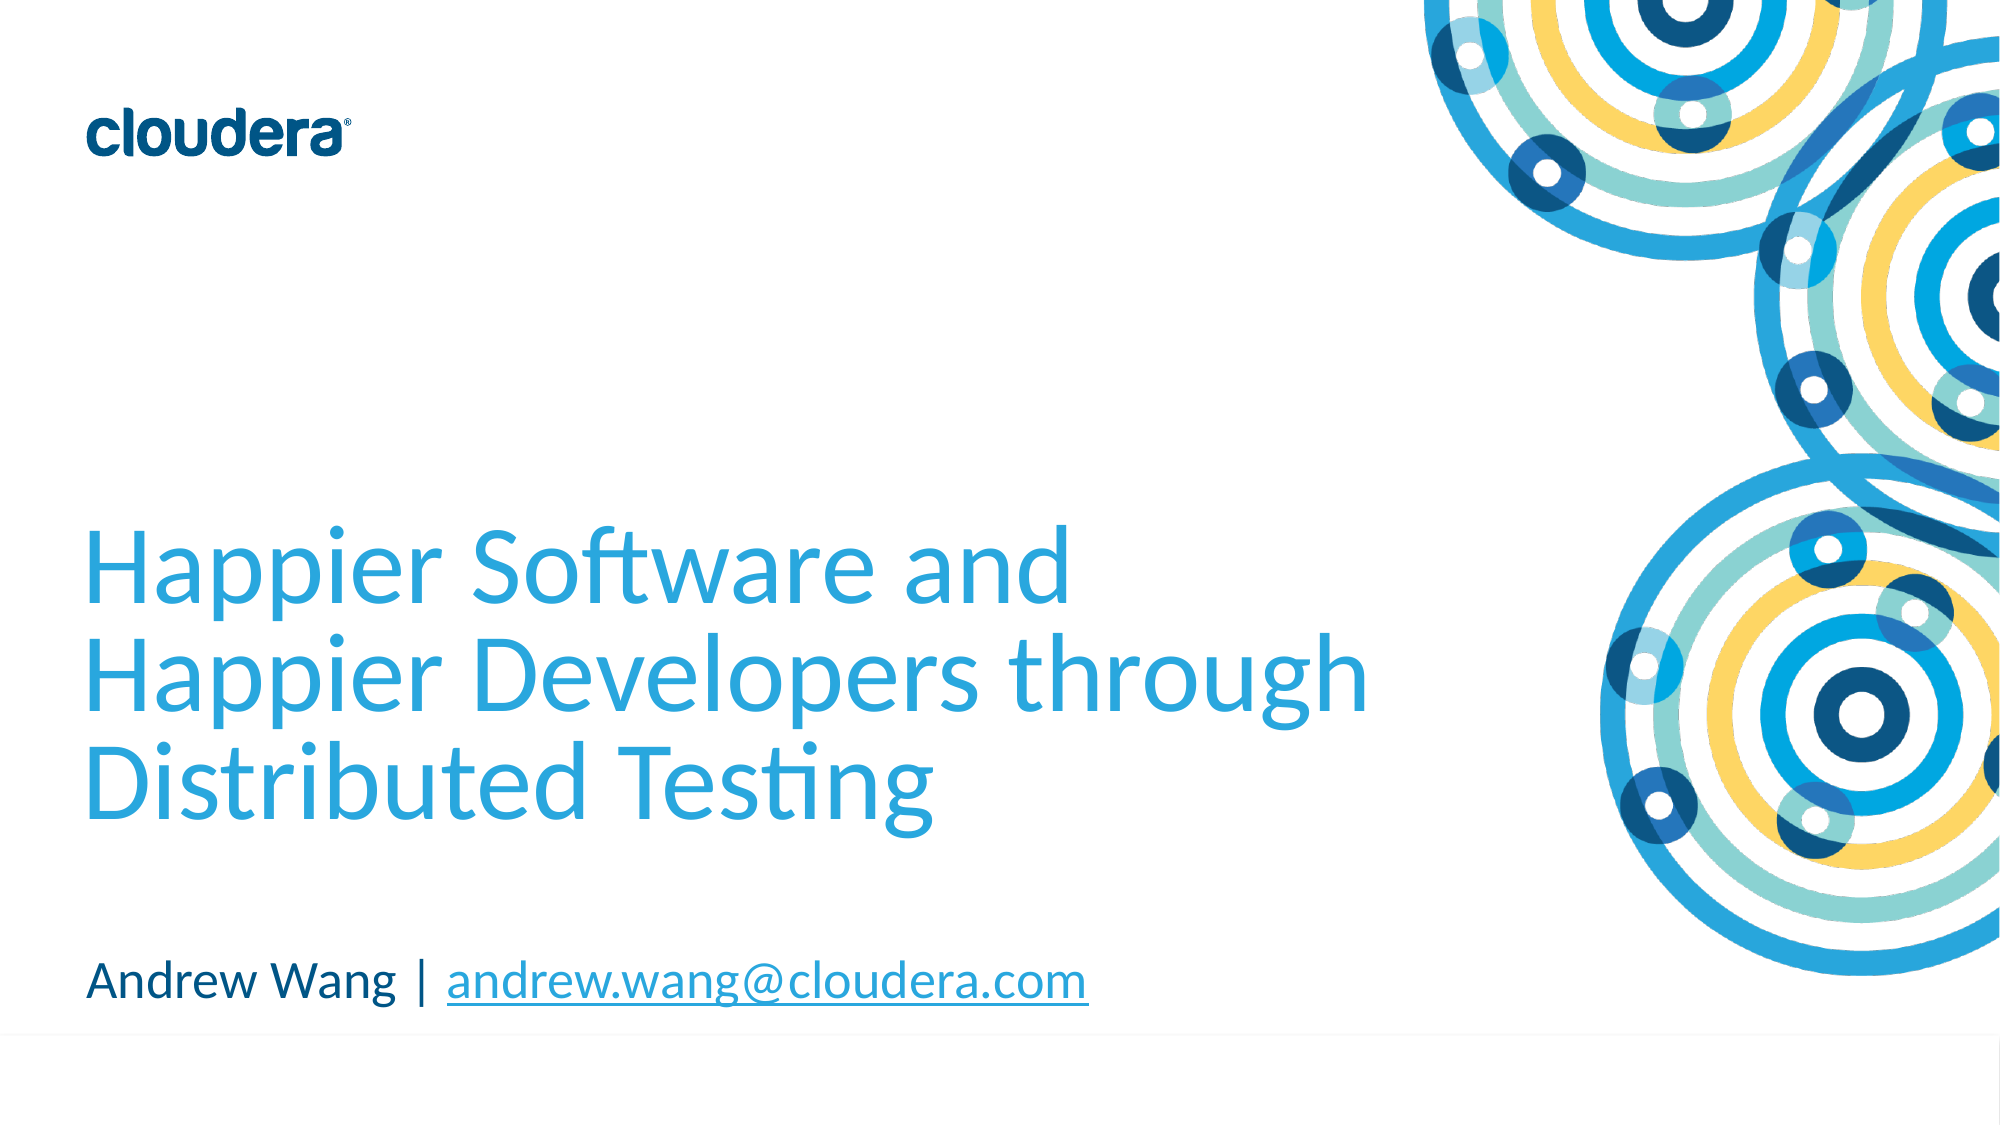

# Happier Software and Happier Developers through Distributed Testing
Andrew Wang | andrew.wang@cloudera.com